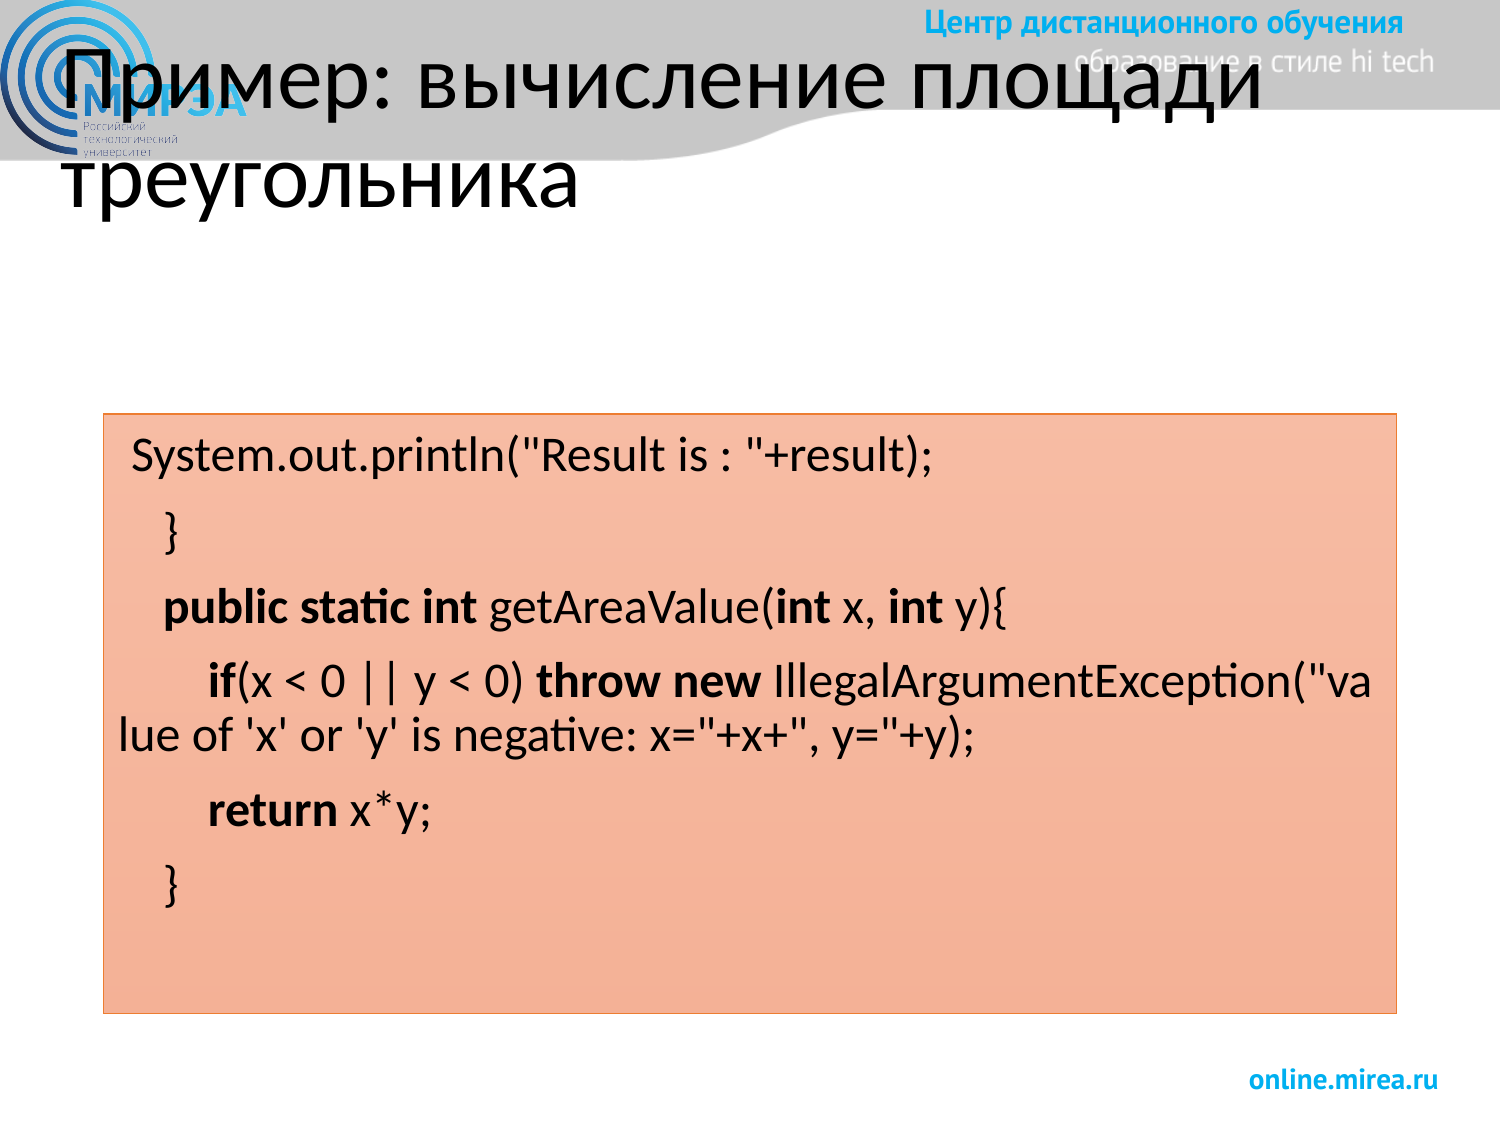

# Пример: вычисление площади треугольника
 System.out.println("Result is : "+result);
    }
    public static int getAreaValue(int x, int y){
        if(x < 0 || y < 0) throw new IllegalArgumentException("value of 'x' or 'y' is negative: x="+x+", y="+y);
        return x*y;
    }